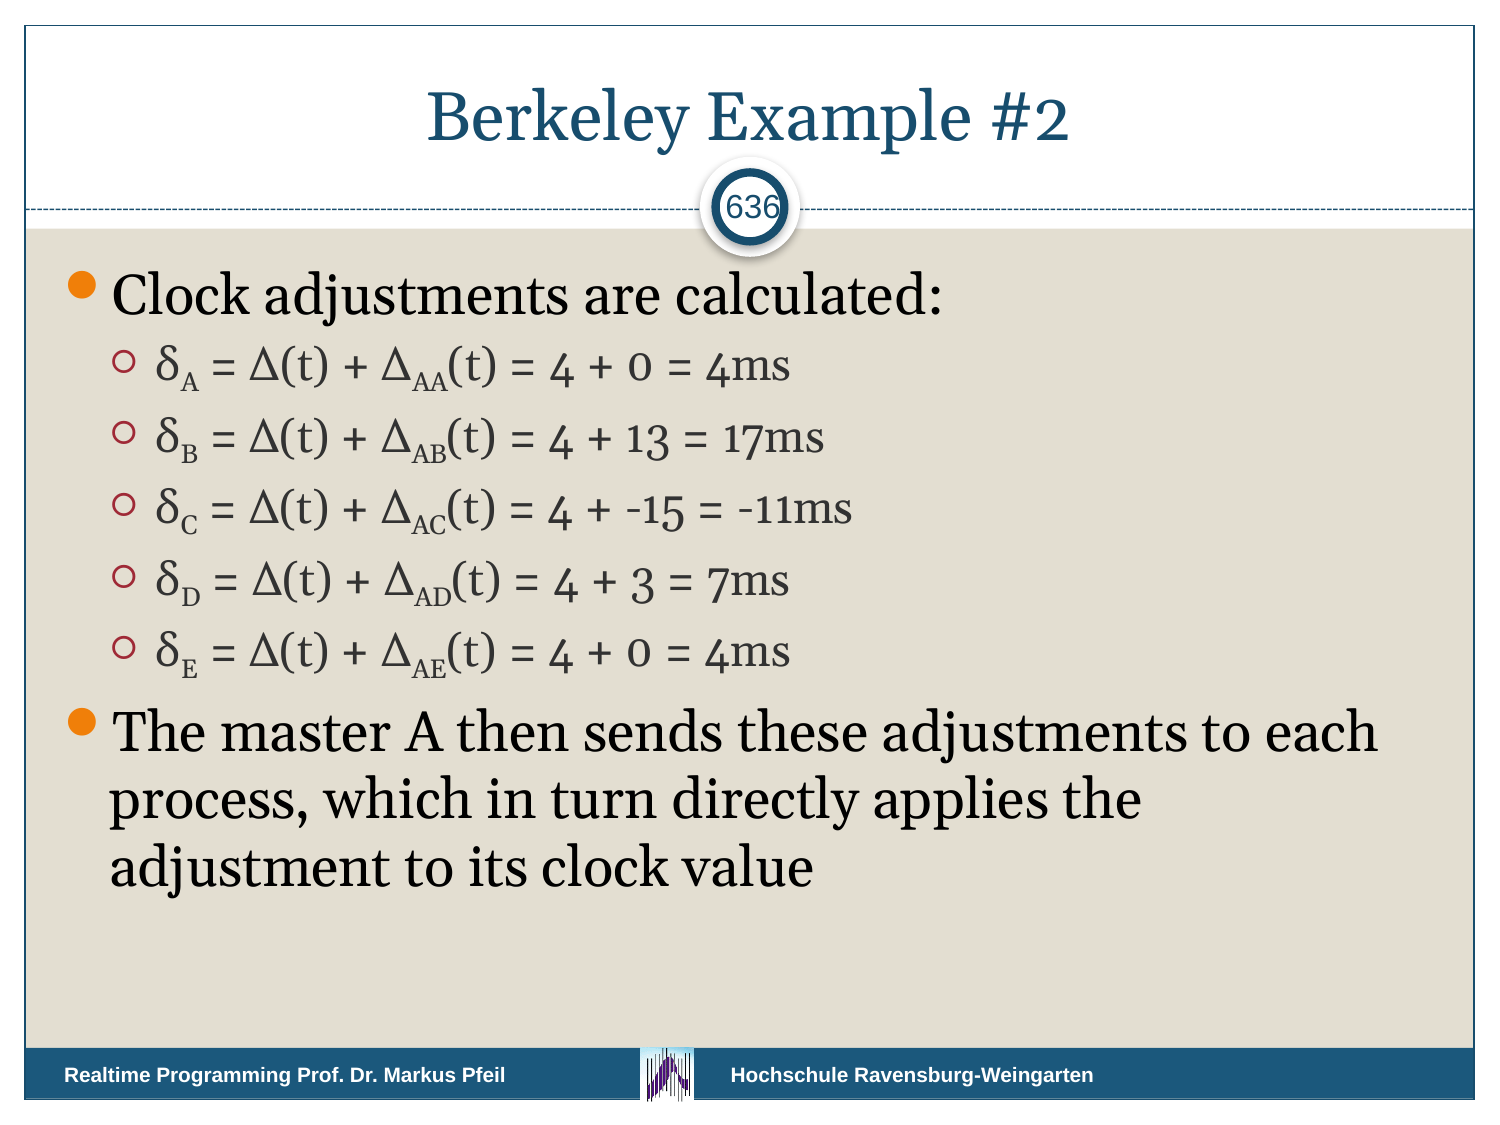

# Berkeley Example #2
636
Clock adjustments are calculated:
δA = Δ(t) + ΔAA(t) = 4 + 0 = 4ms
δB = Δ(t) + ΔAB(t) = 4 + 13 = 17ms
δC = Δ(t) + ΔAC(t) = 4 + -15 = -11ms
δD = Δ(t) + ΔAD(t) = 4 + 3 = 7ms
δE = Δ(t) + ΔAE(t) = 4 + 0 = 4ms
The master A then sends these adjustments to each process, which in turn directly applies the adjustment to its clock value

Realtime Programming Prof. Dr. Markus Pfeil